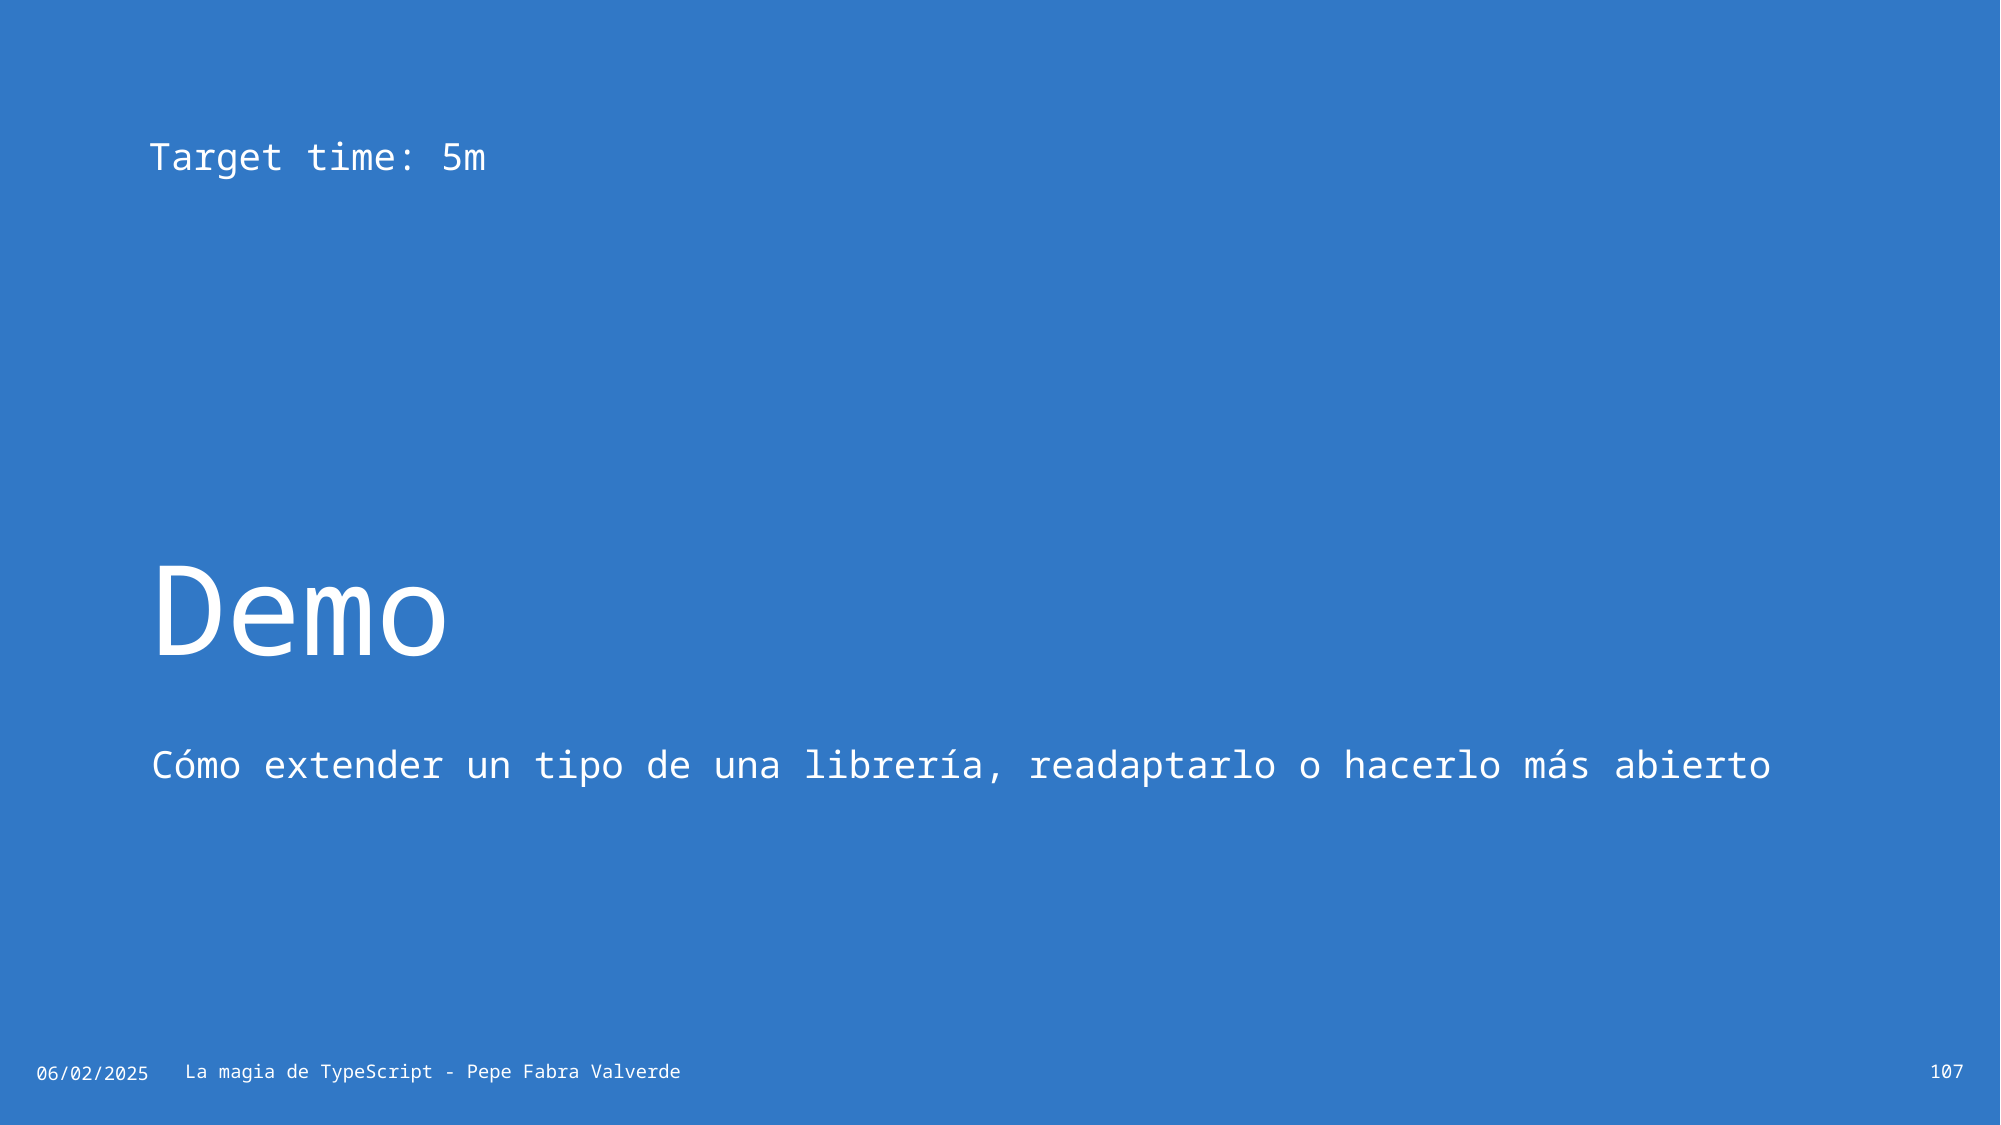

# Demo
Target time: 5m
Cómo extender un tipo de una librería, readaptarlo o hacerlo más abierto
06/02/2025
La magia de TypeScript - Pepe Fabra Valverde
107